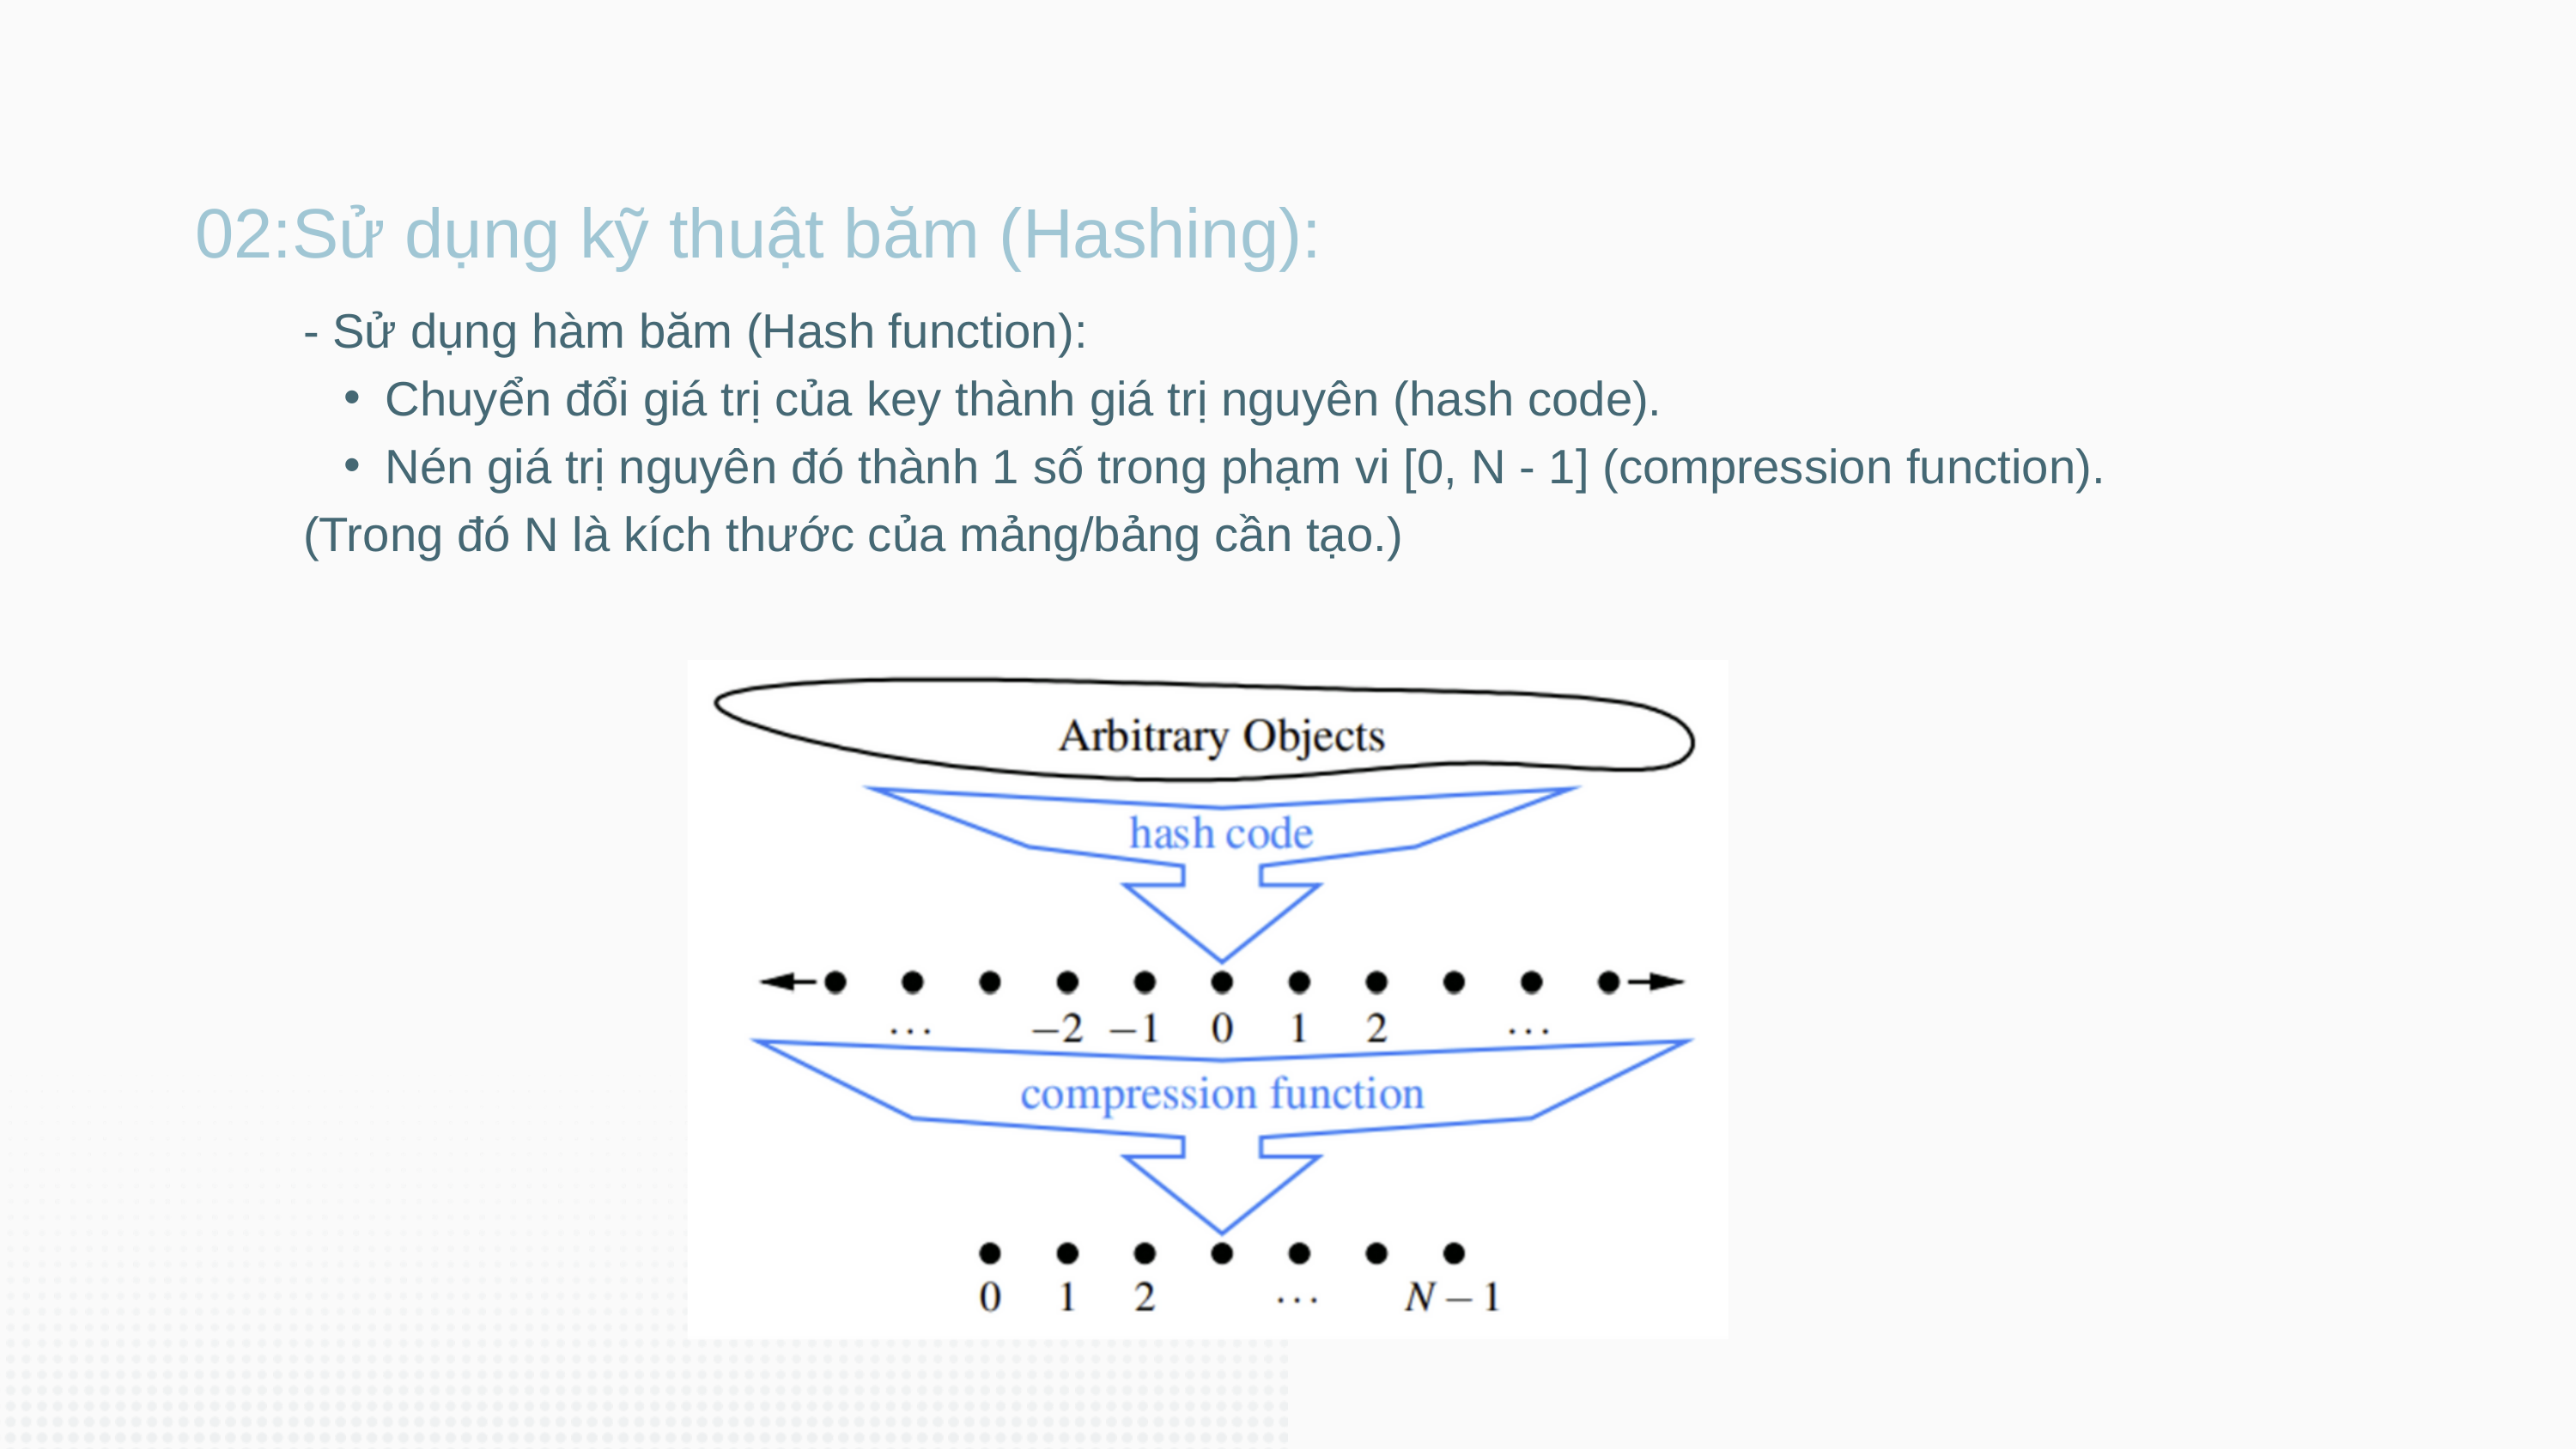

02:Sử dụng kỹ thuật băm (Hashing):

- Sử dụng hàm băm (Hash function):
Chuyển đổi giá trị của key thành giá trị nguyên (hash code).
Nén giá trị nguyên đó thành 1 số trong phạm vi [0, N - 1] (compression function).
(Trong đó N là kích thước của mảng/bảng cần tạo.)